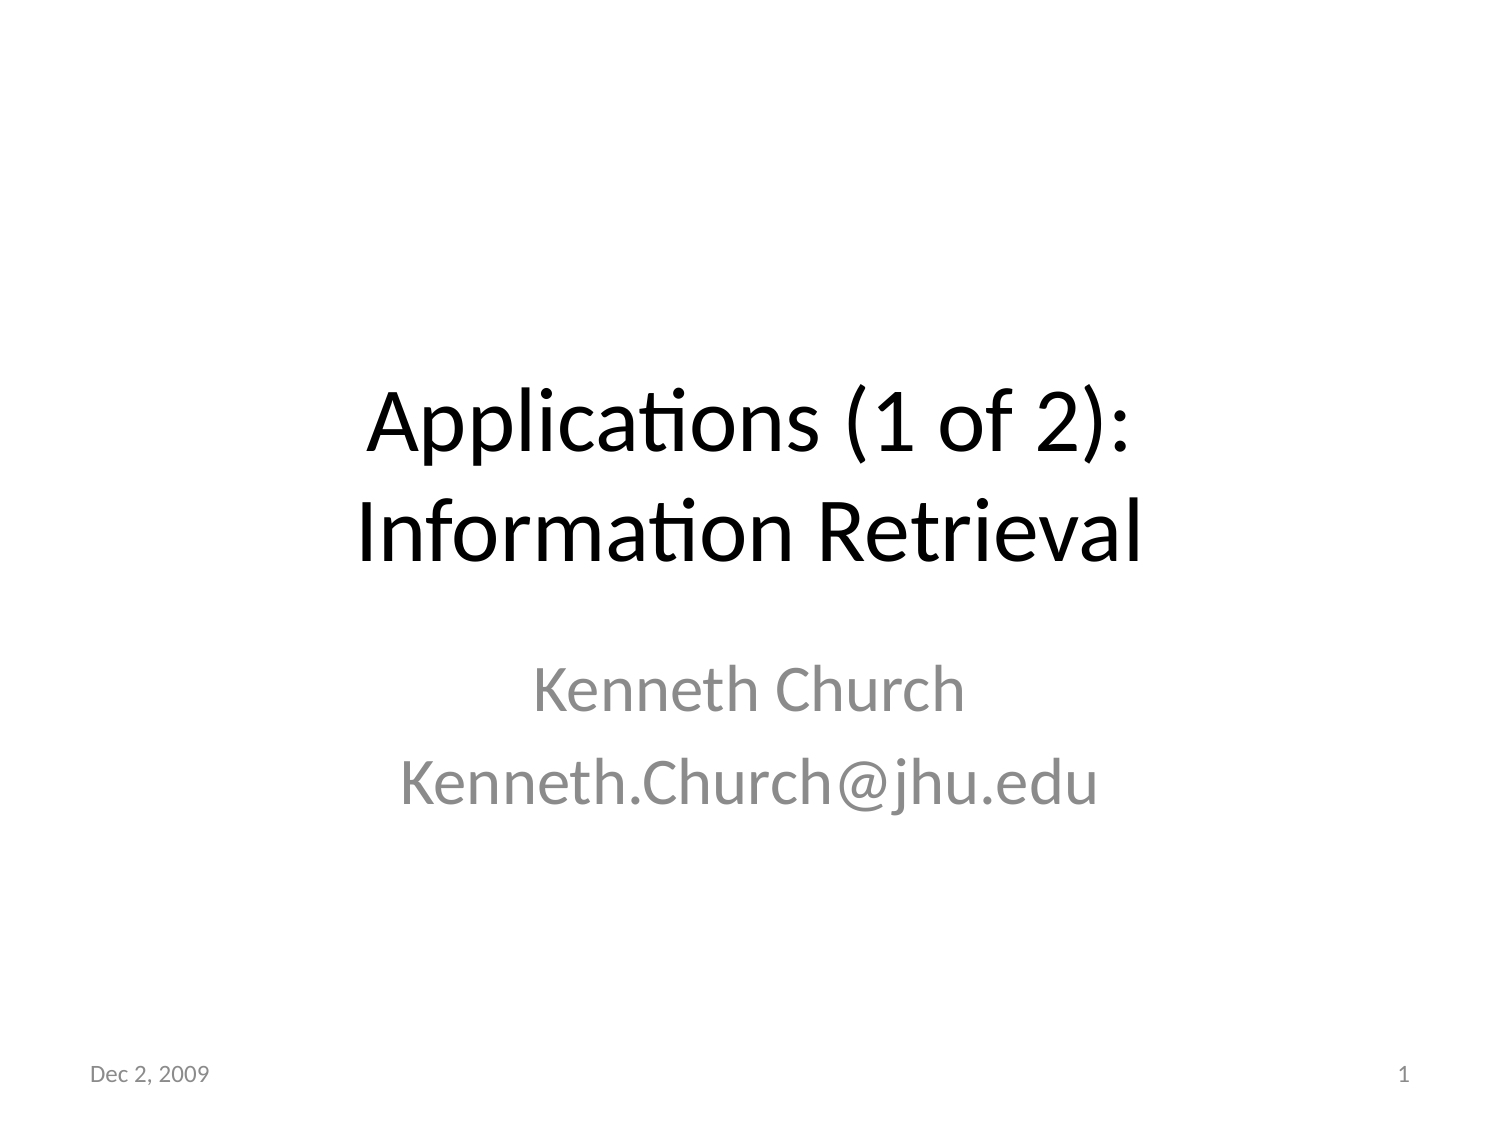

# Applications (1 of 2): Information Retrieval
Kenneth Church
Kenneth.Church@jhu.edu
Dec 2, 2009
1